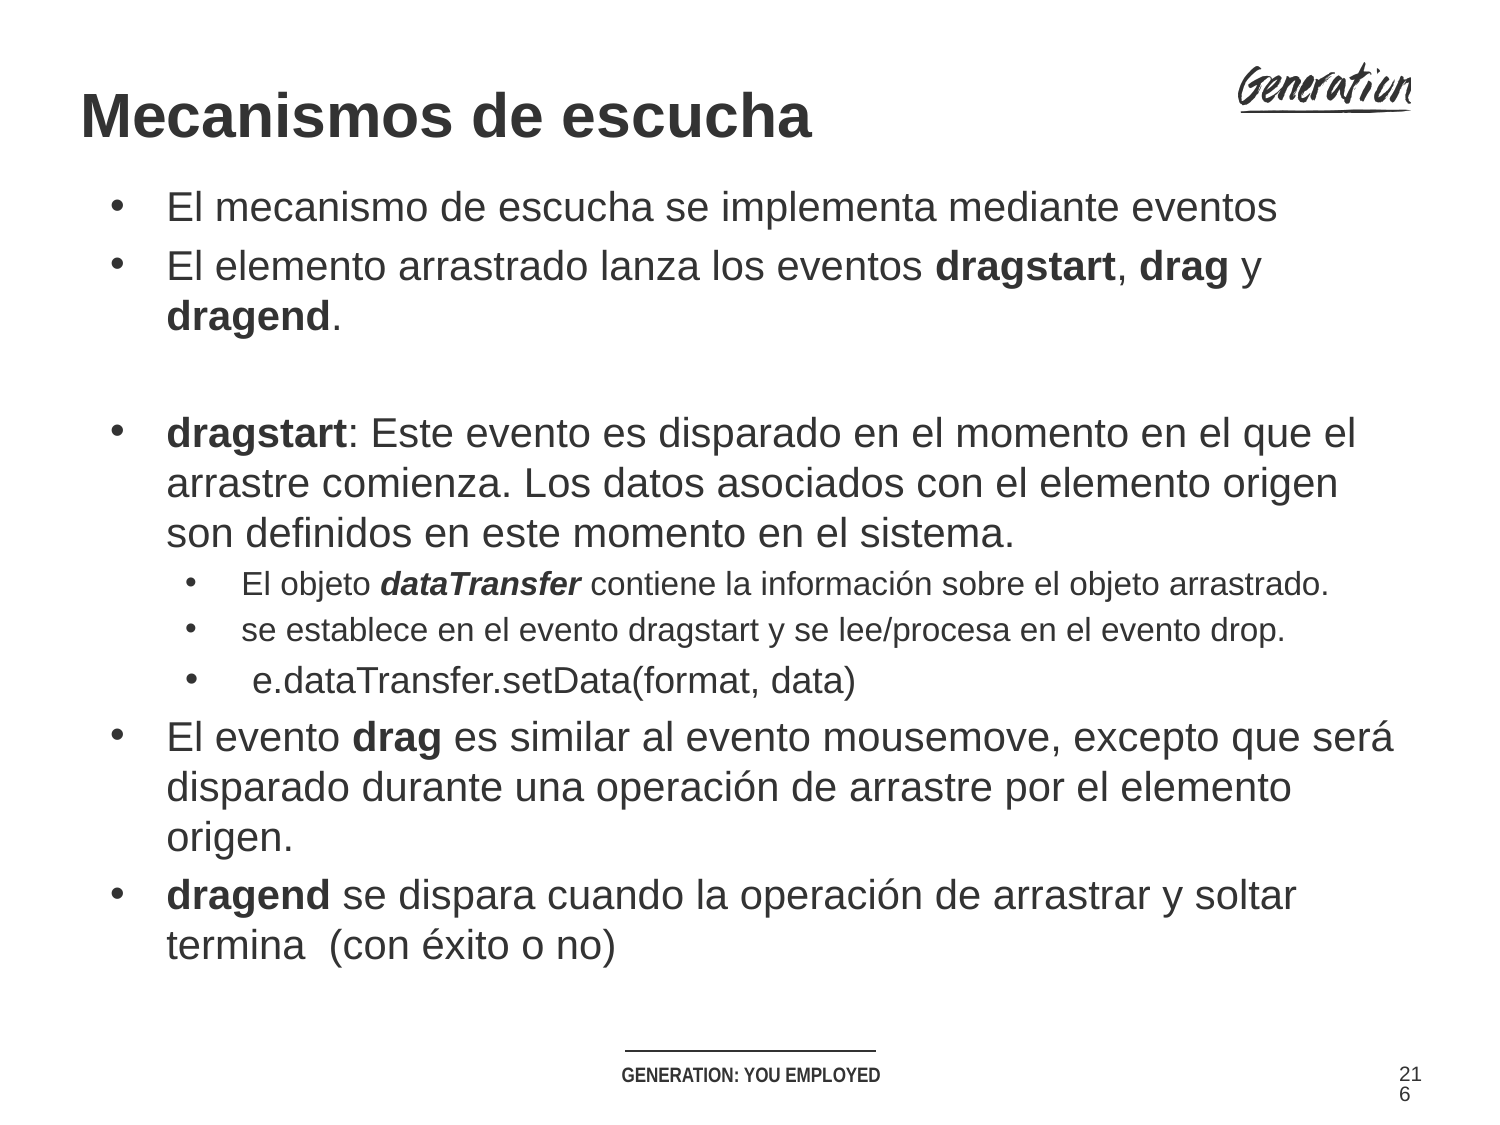

Mecanismos de escucha

El mecanismo de escucha se implementa mediante eventos
El elemento arrastrado lanza los eventos dragstart, drag y dragend.

dragstart: Este evento es disparado en el momento en el que el arrastre comienza. Los datos asociados con el elemento origen son definidos en este momento en el sistema.
El objeto dataTransfer contiene la información sobre el objeto arrastrado.
se establece en el evento dragstart y se lee/procesa en el evento drop.
 e.dataTransfer.setData(format, data)
El evento drag es similar al evento mousemove, excepto que será disparado durante una operación de arrastre por el elemento origen.
dragend se dispara cuando la operación de arrastrar y soltar termina  (con éxito o no)